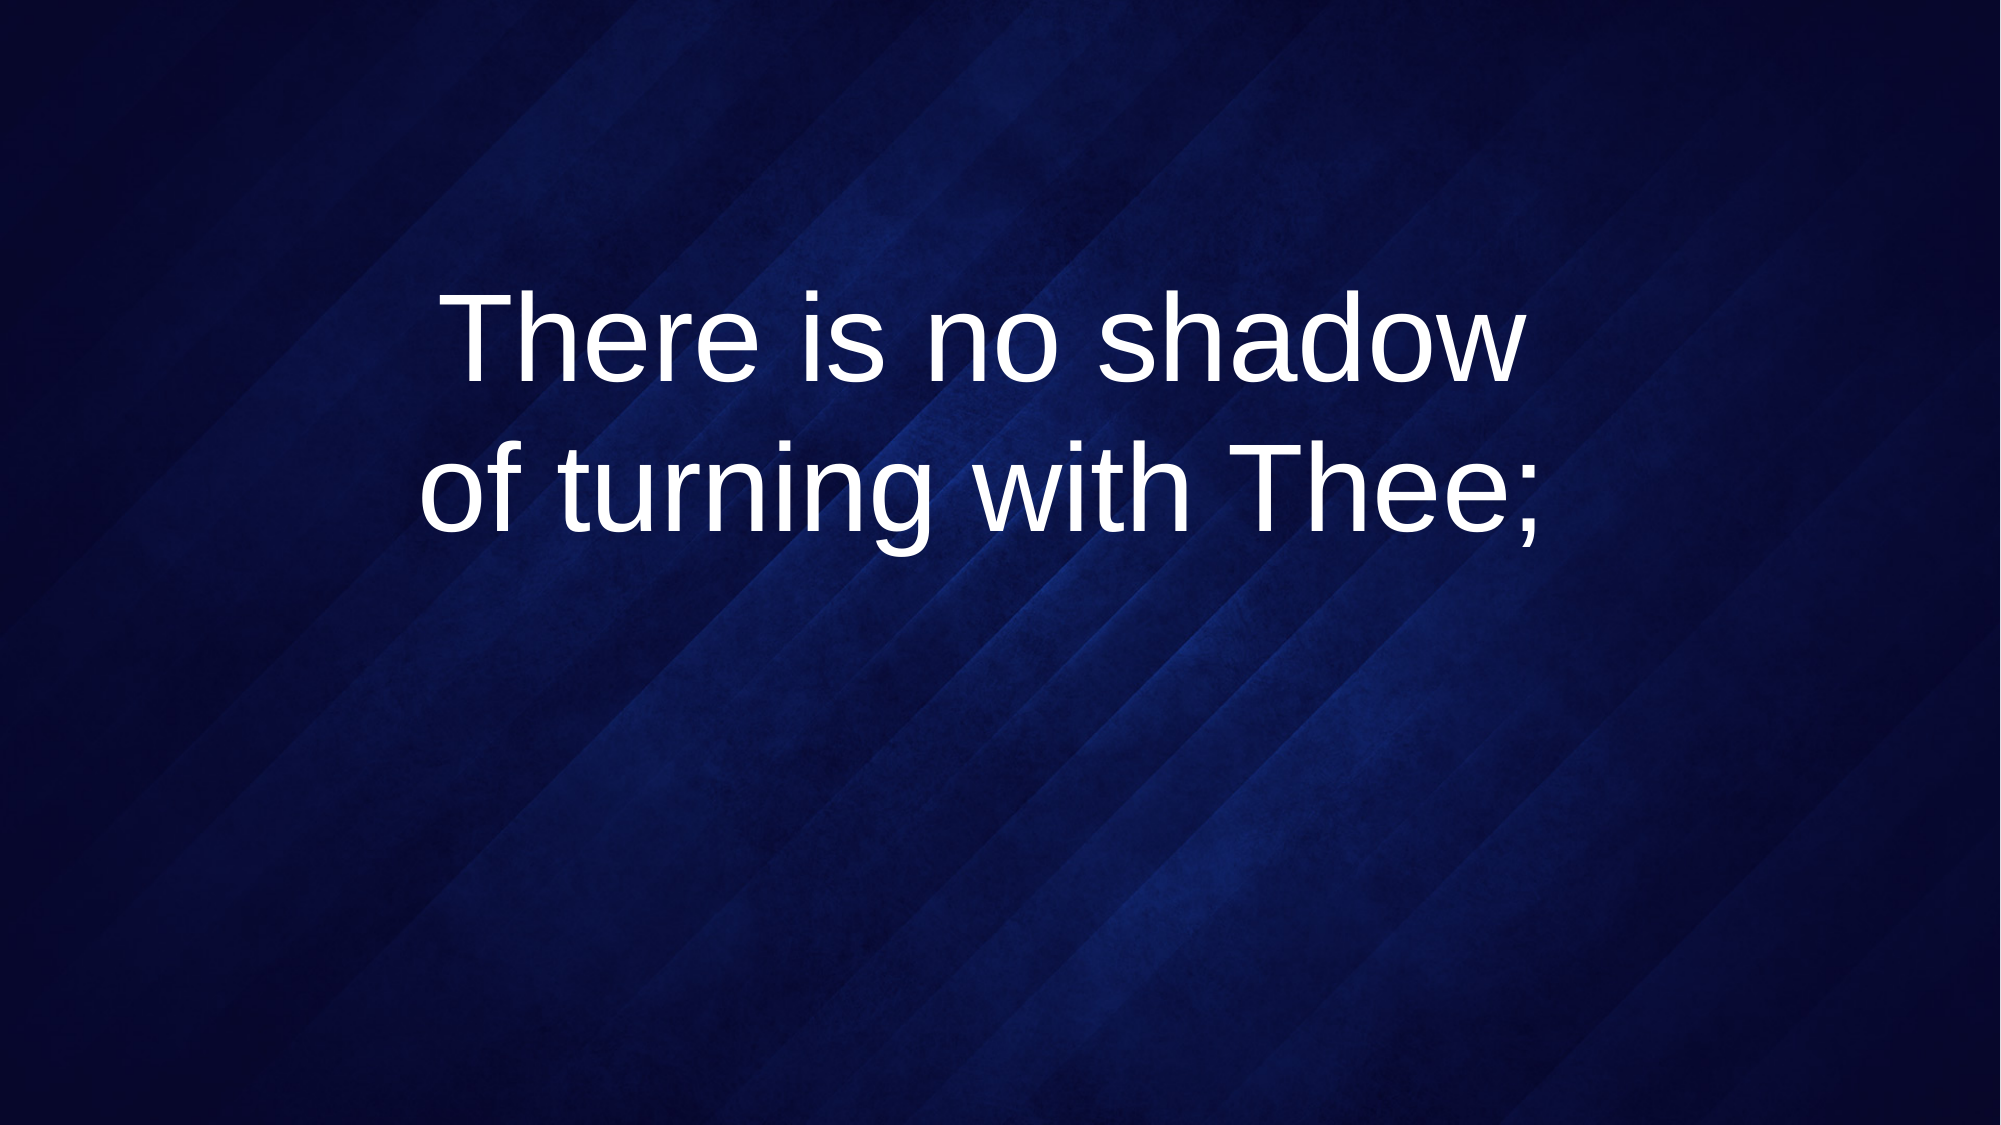

# There is no shadow of turning with Thee;